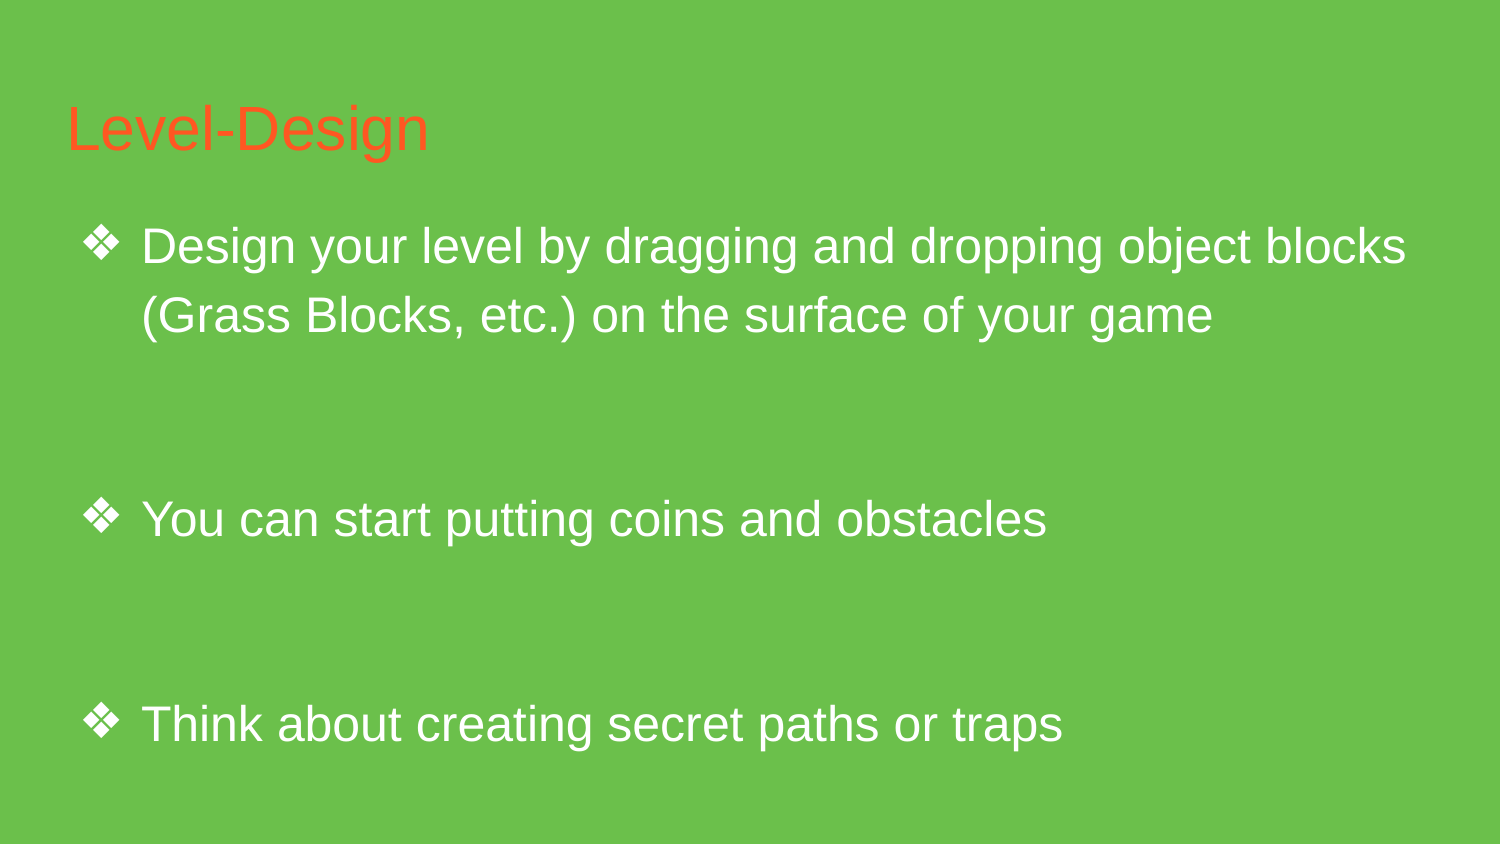

# Level-Design
Design your level by dragging and dropping object blocks (Grass Blocks, etc.) on the surface of your game

You can start putting coins and obstacles

Think about creating secret paths or traps